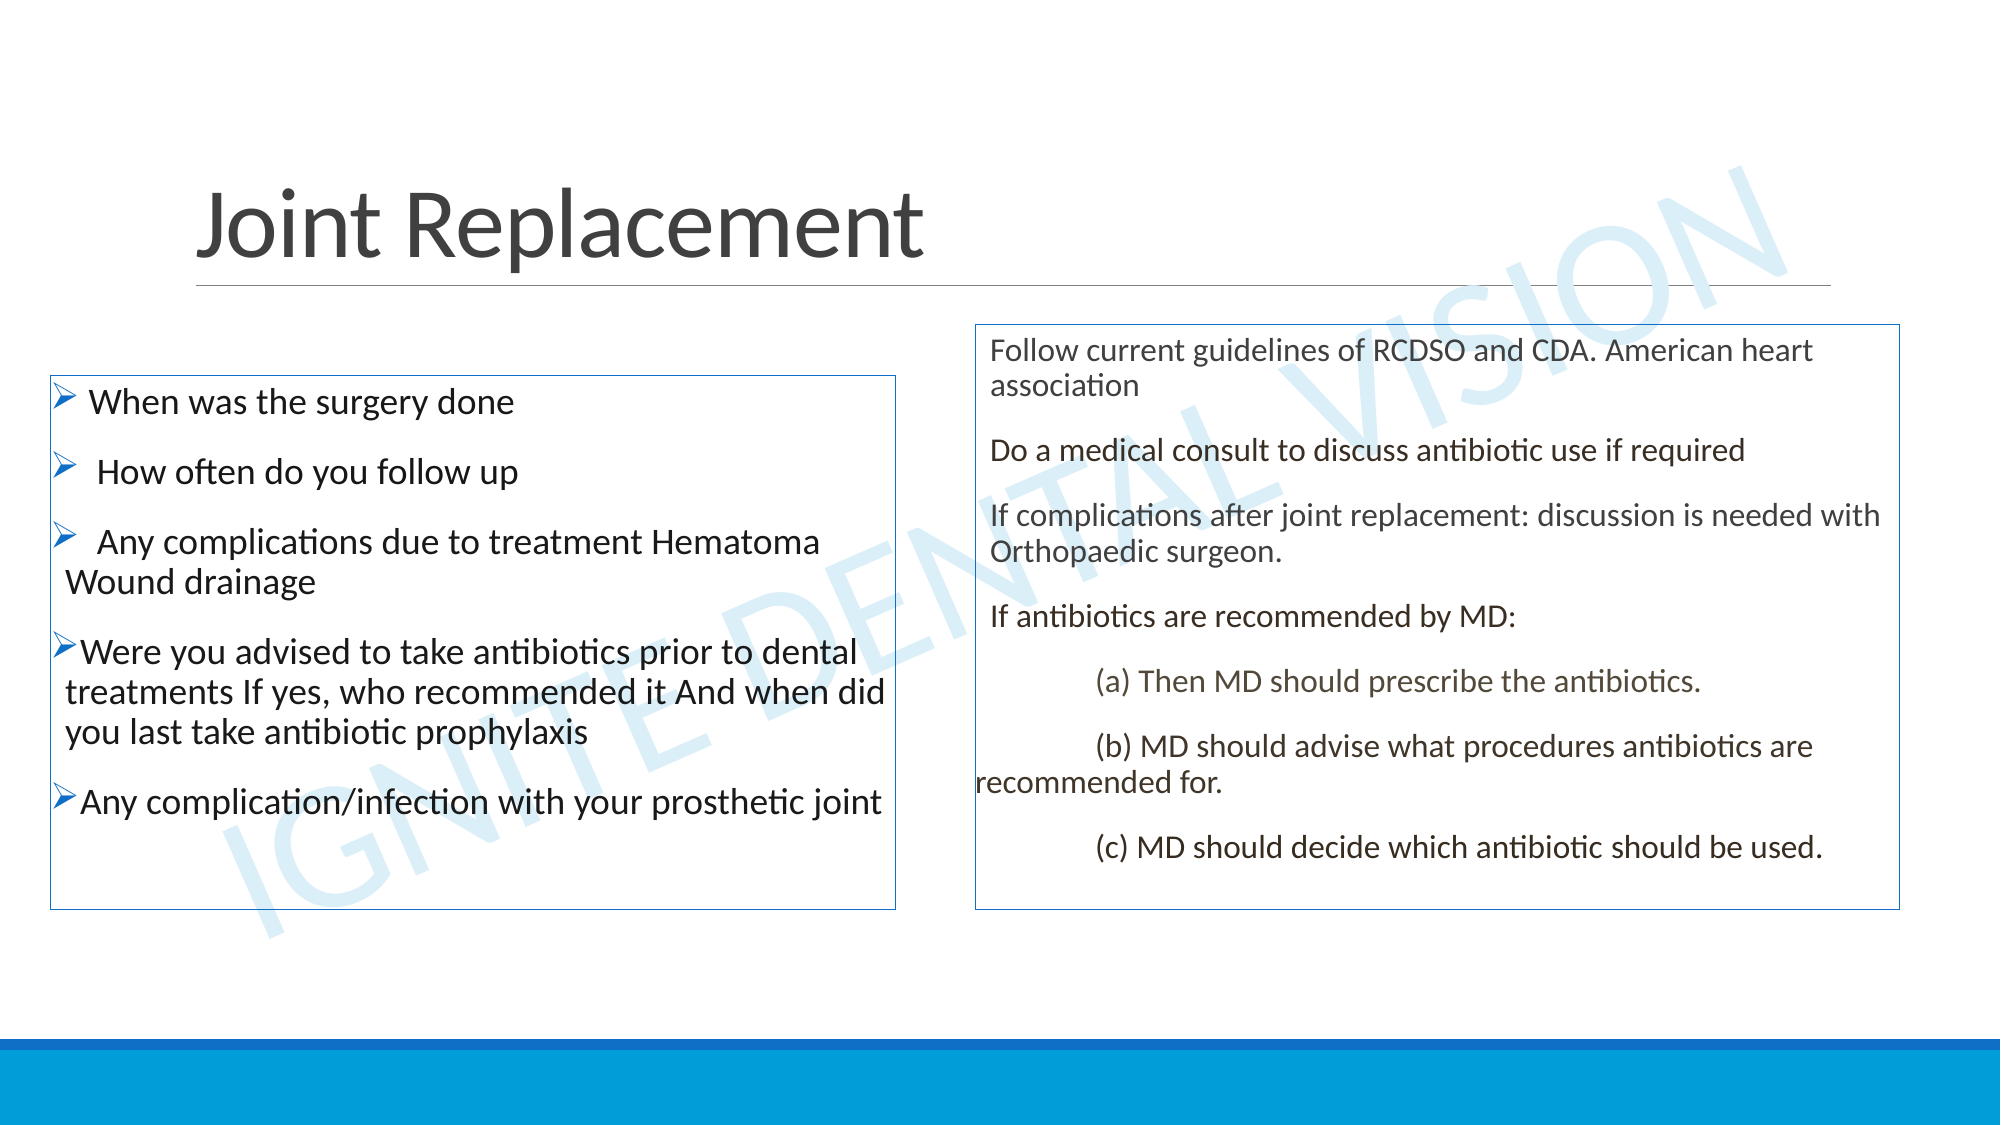

# Joint Replacement
Follow current guidelines of RCDSO and CDA. American heart association
Do a medical consult to discuss antibiotic use if required
If complications after joint replacement: discussion is needed with Orthopaedic surgeon.
If antibiotics are recommended by MD:
                (a) Then MD should prescribe the antibiotics.
                (b) MD should advise what procedures antibiotics are recommended for.
                (c) MD should decide which antibiotic should be used.
 When was the surgery done
  How often do you follow up
  Any complications due to treatment Hematoma Wound drainage
Were you advised to take antibiotics prior to dental treatments If yes, who recommended it And when did you last take antibiotic prophylaxis
Any complication/infection with your prosthetic joint